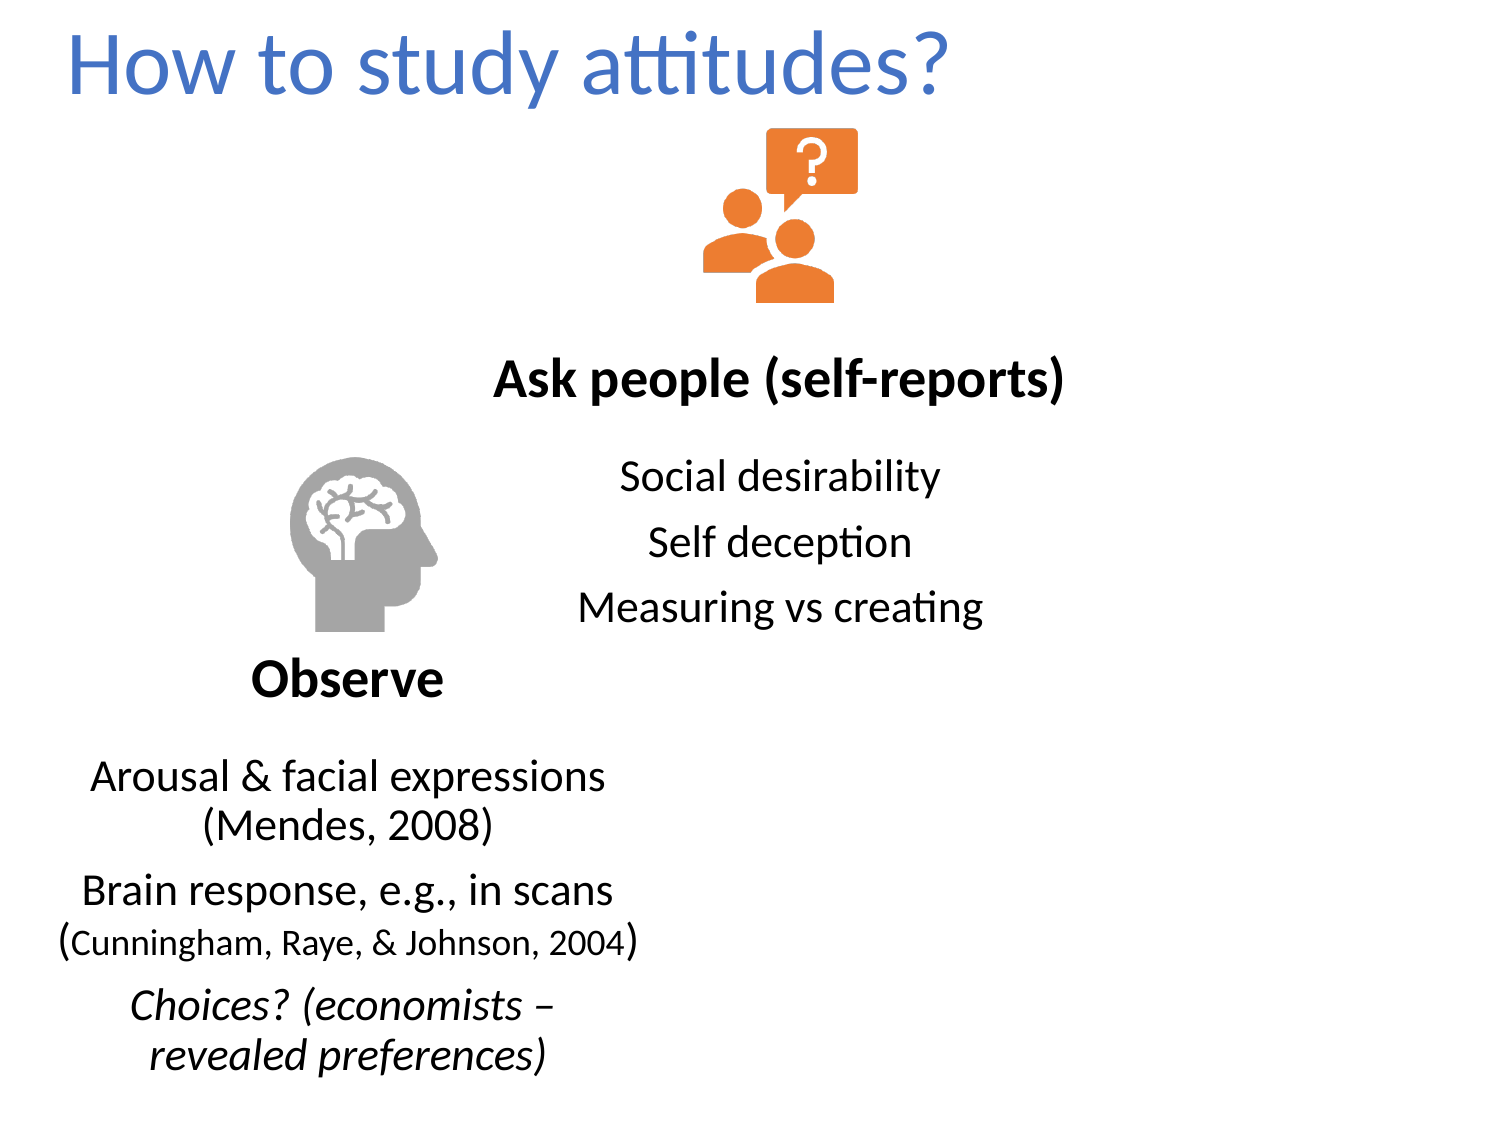

# How to study attitudes?

Ask people (self-reports)

Social desirability
Self deception
Measuring vs creating
Observe
Arousal & facial expressions (Mendes, 2008)
Brain response, e.g., in scans (Cunningham, Raye, & Johnson, 2004)
Choices? (economists –
revealed preferences)